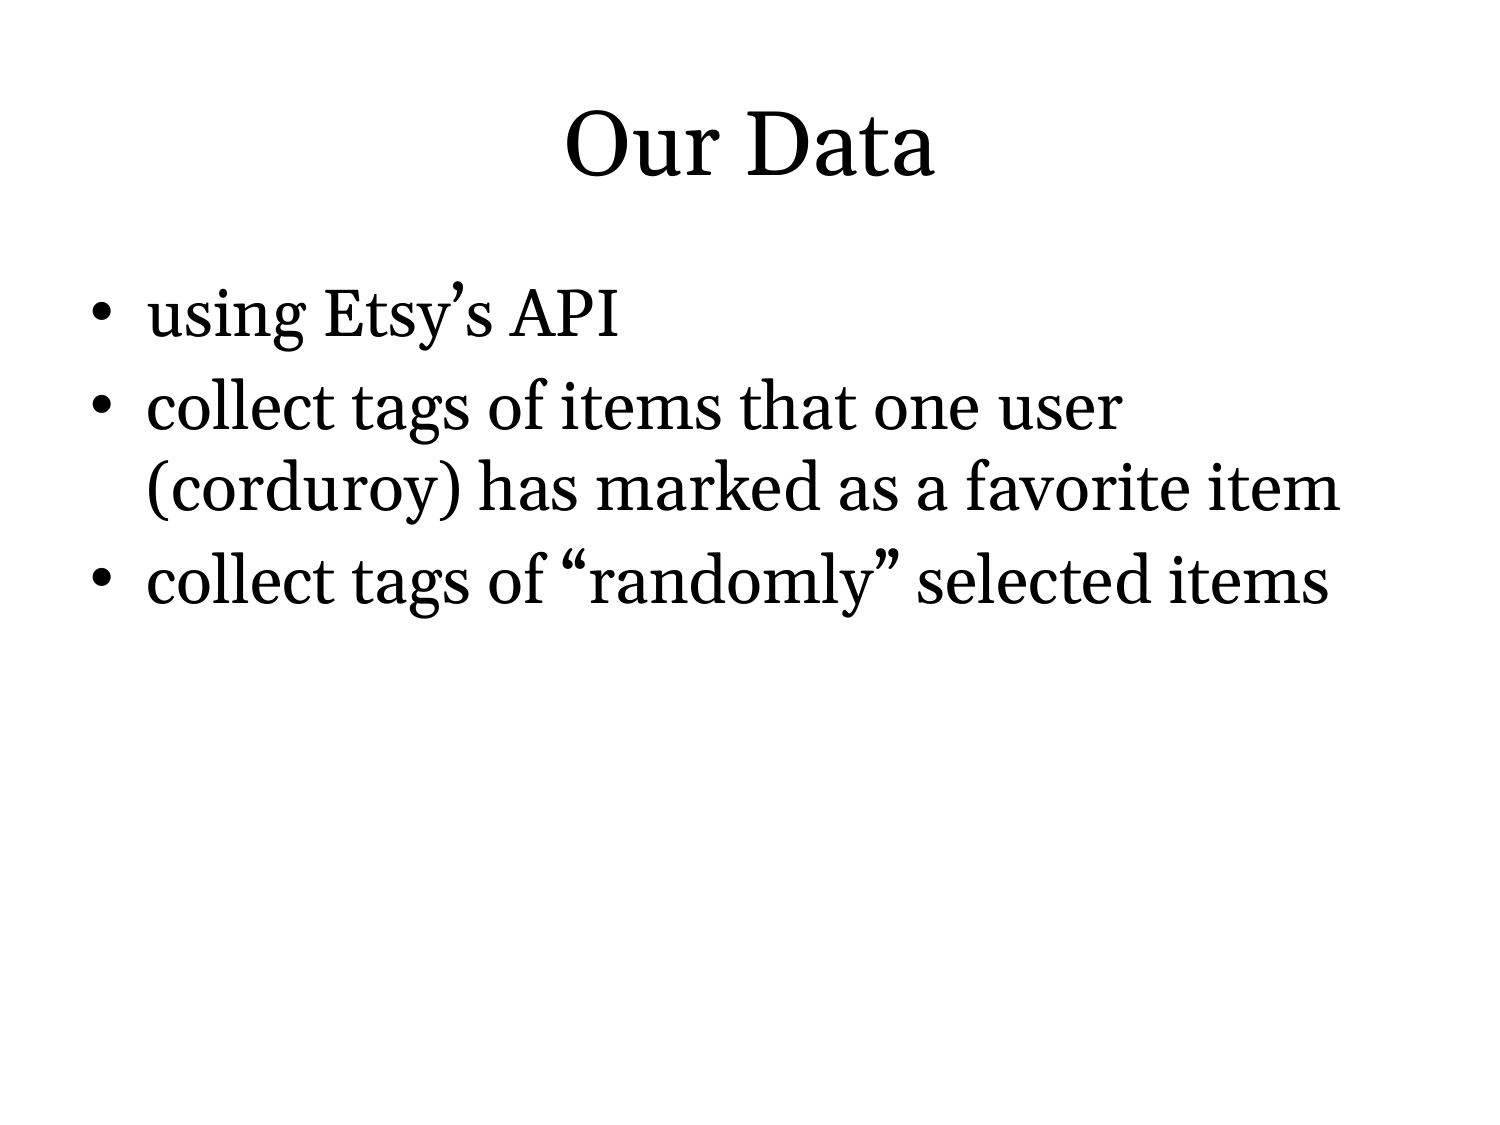

# Our Data
using Etsy’s API
collect tags of items that one user (corduroy) has marked as a favorite item
collect tags of “randomly” selected items